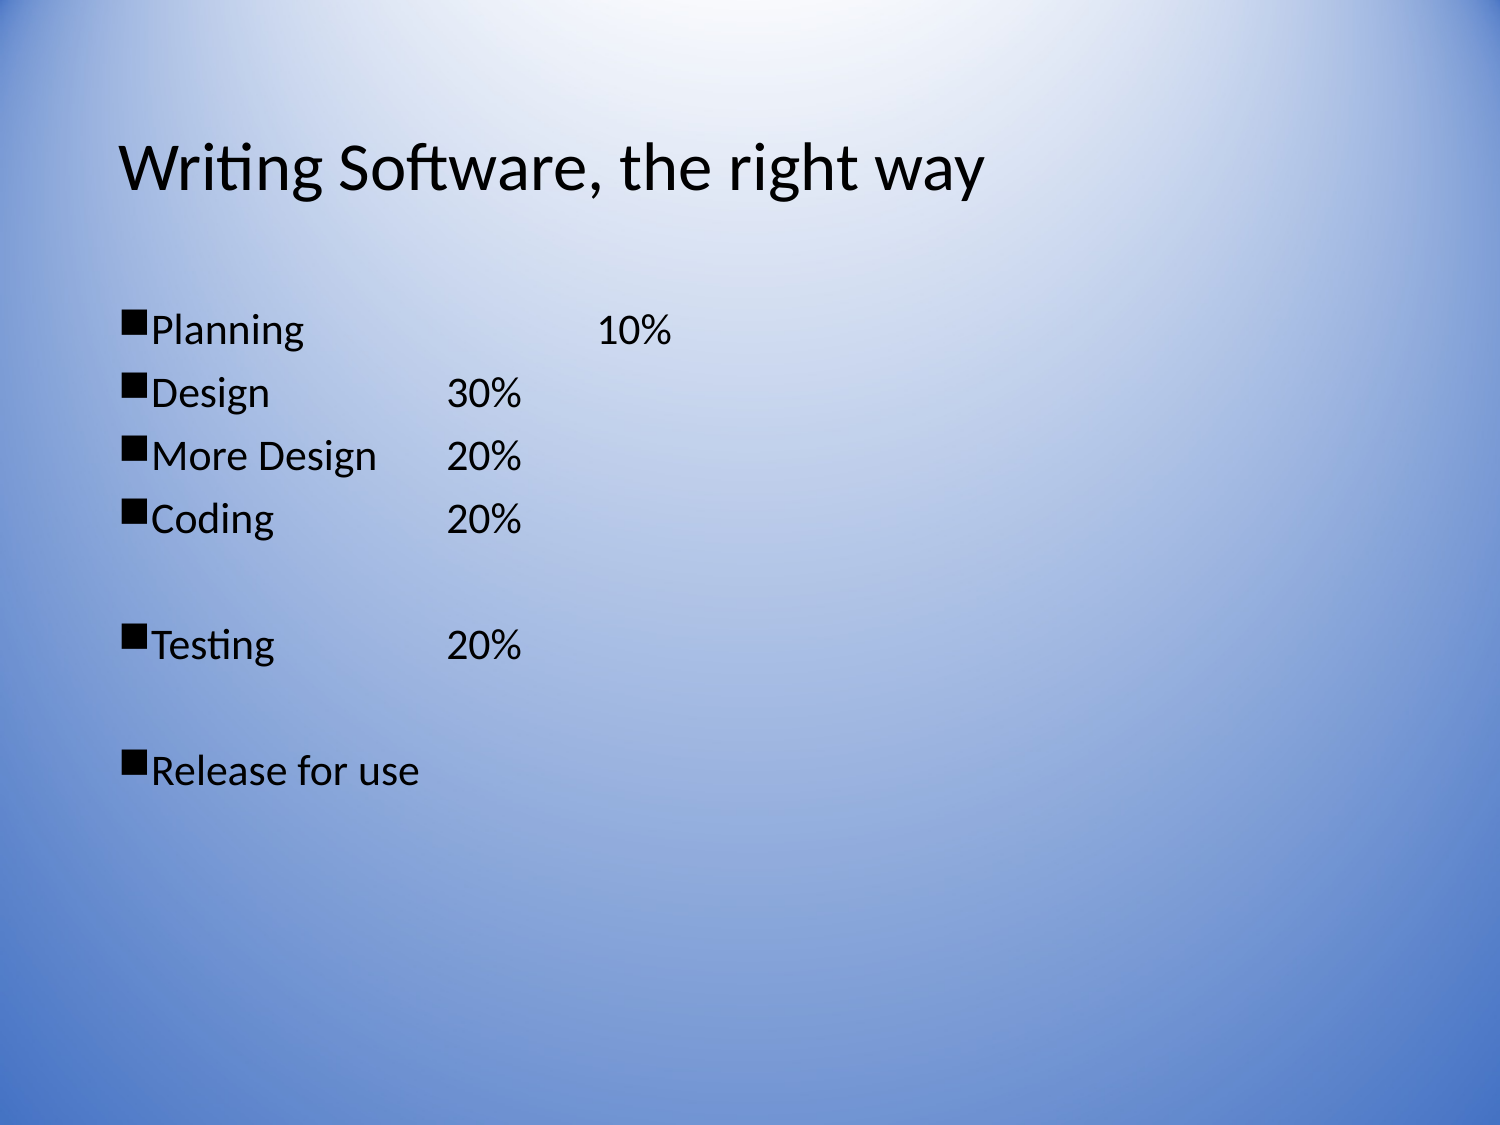

# Writing Software, the right way
Planning		10%
Design		30%
More Design	20%
Coding		20%

Testing		20%

Release for use